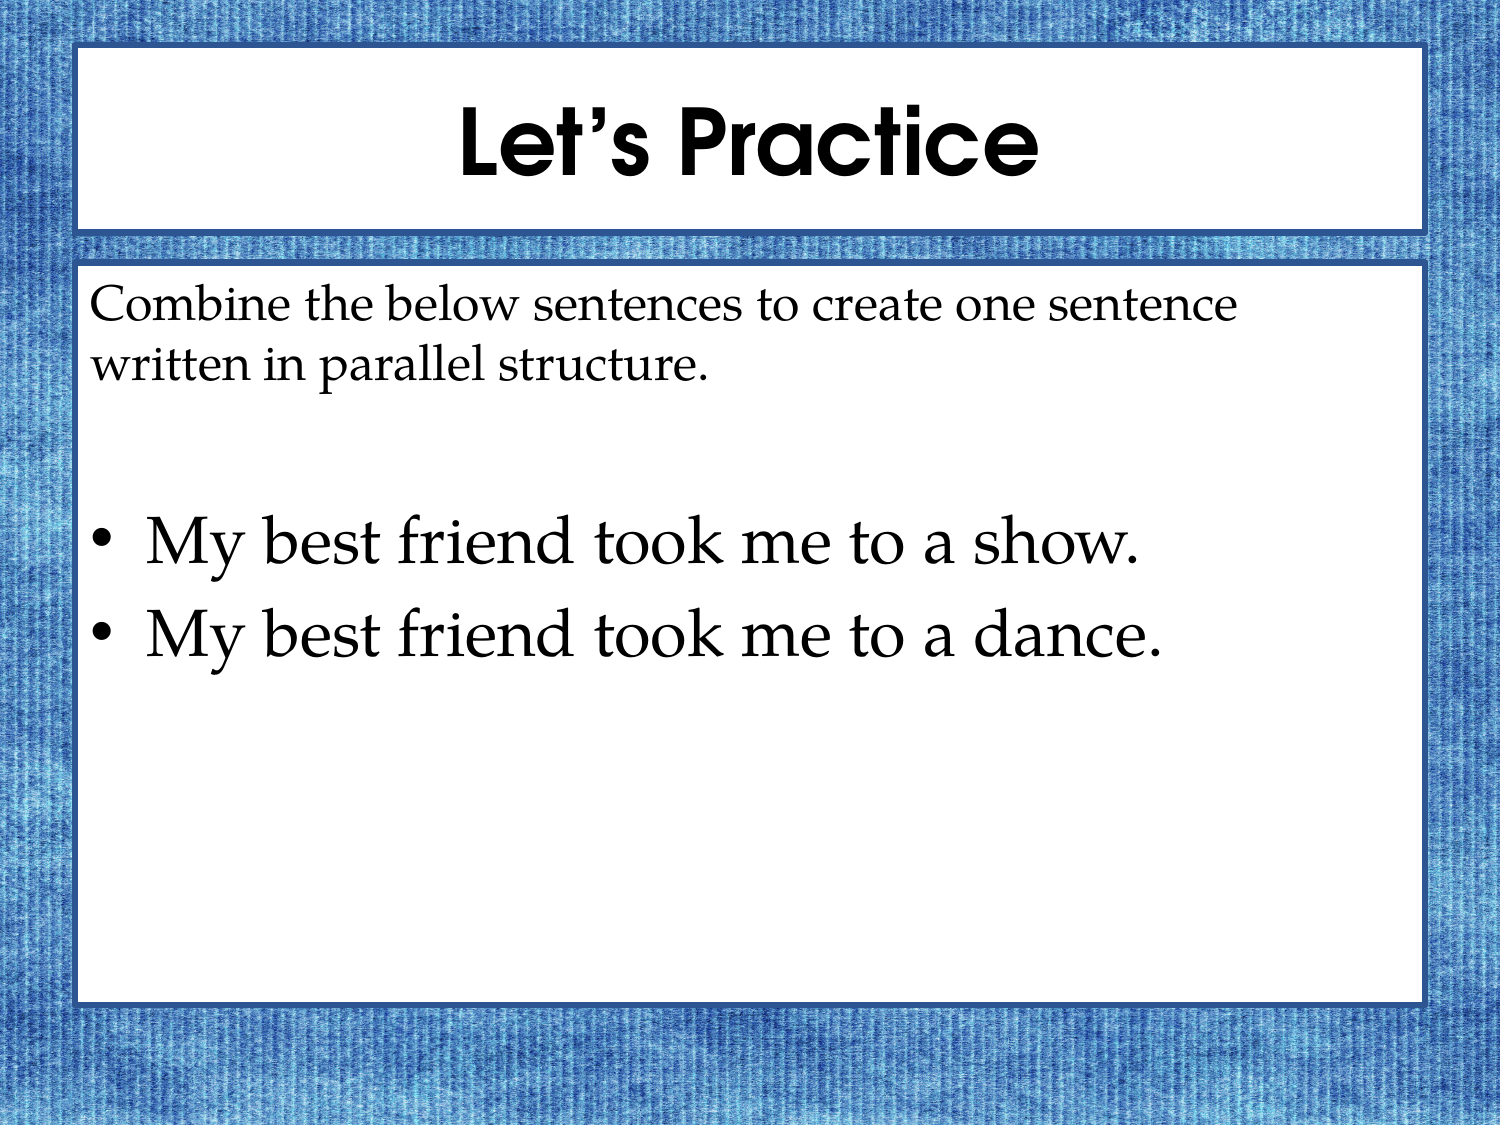

# Let’s Practice
Combine the below sentences to create one sentence written in parallel structure.

My best friend took me to a show.
My best friend took me to a dance.